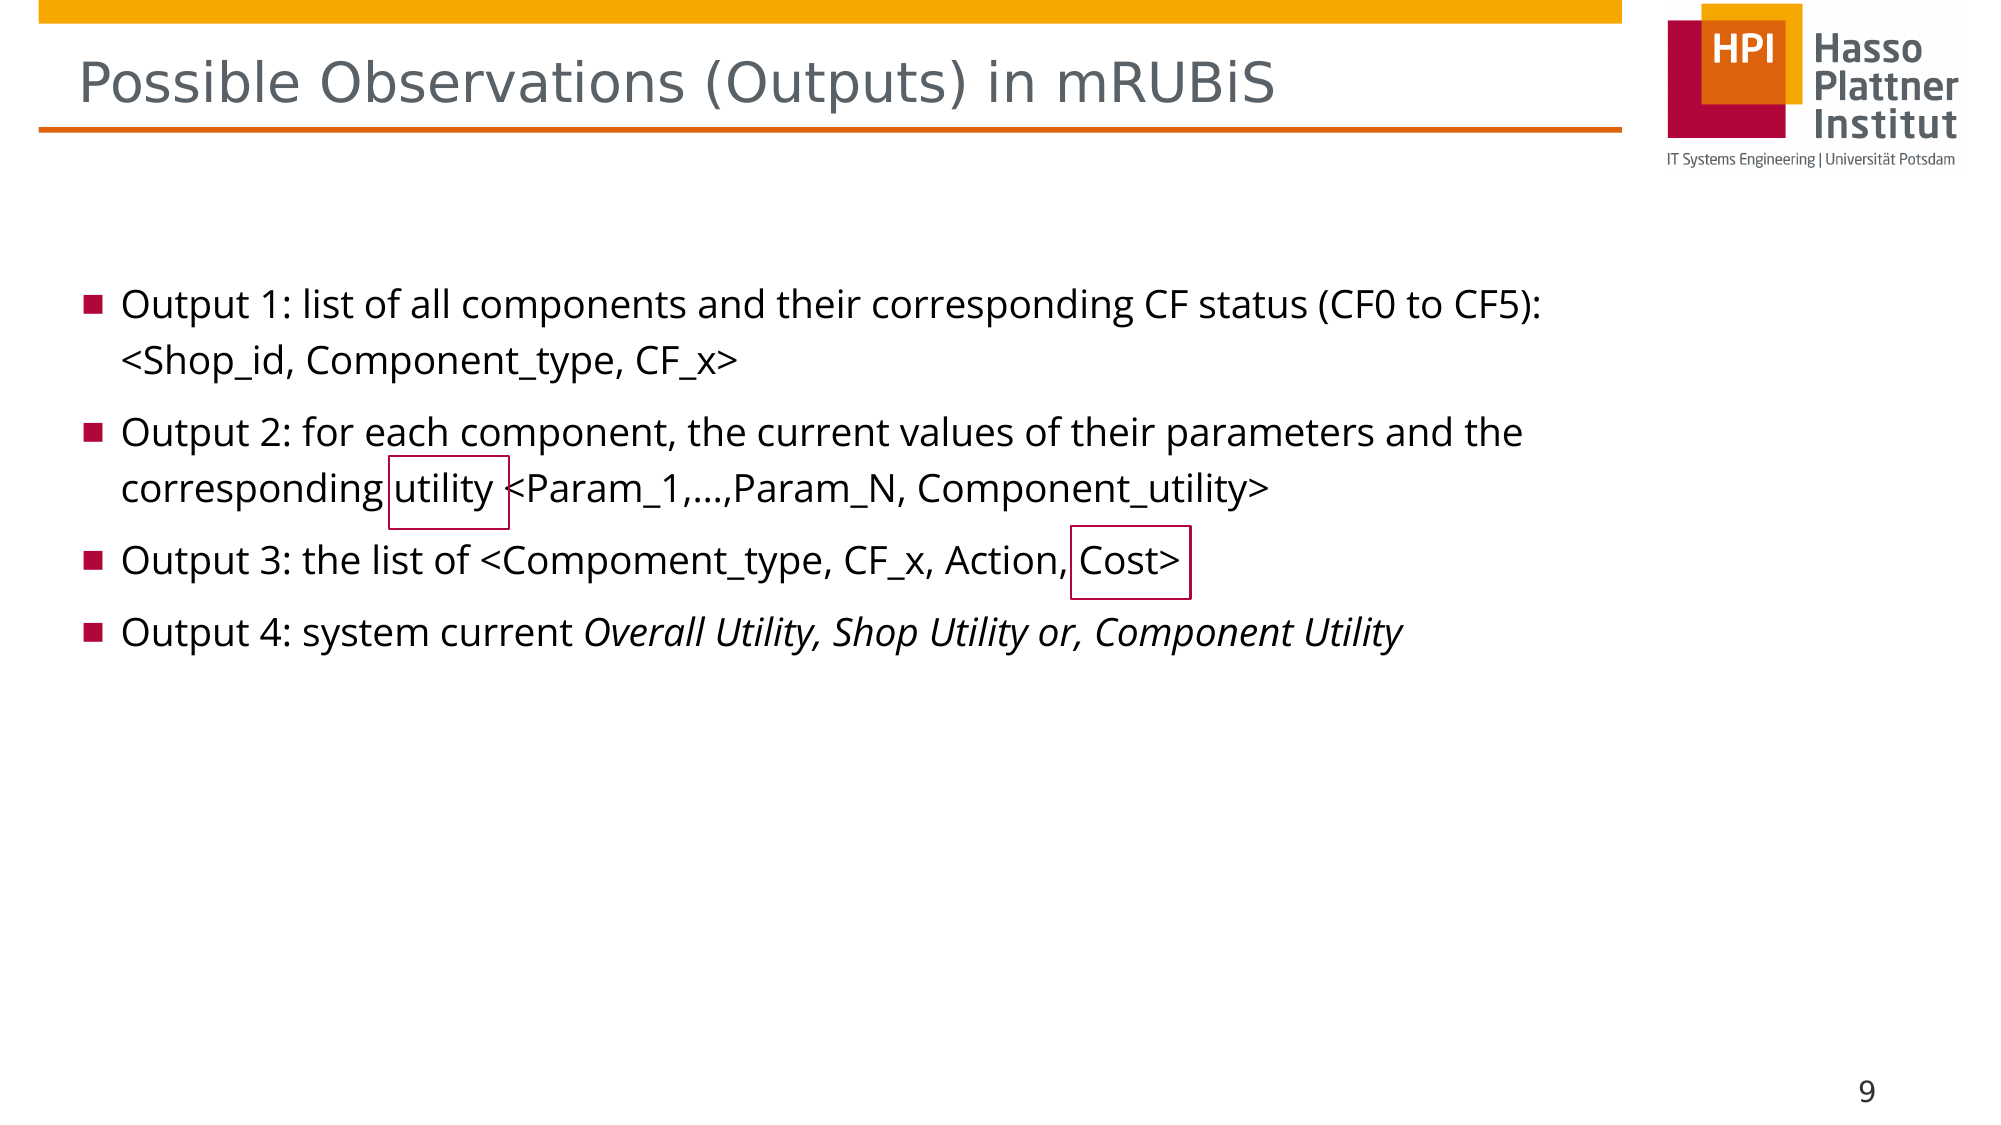

# Possible Observations (Outputs) in mRUBiS
Output 1: list of all components and their corresponding CF status (CF0 to CF5): <Shop_id, Component_type, CF_x>
Output 2: for each component, the current values of their parameters and the corresponding utility <Param_1,…,Param_N, Component_utility>
Output 3: the list of <Compoment_type, CF_x, Action, Cost>
Output 4: system current Overall Utility, Shop Utility or, Component Utility

9